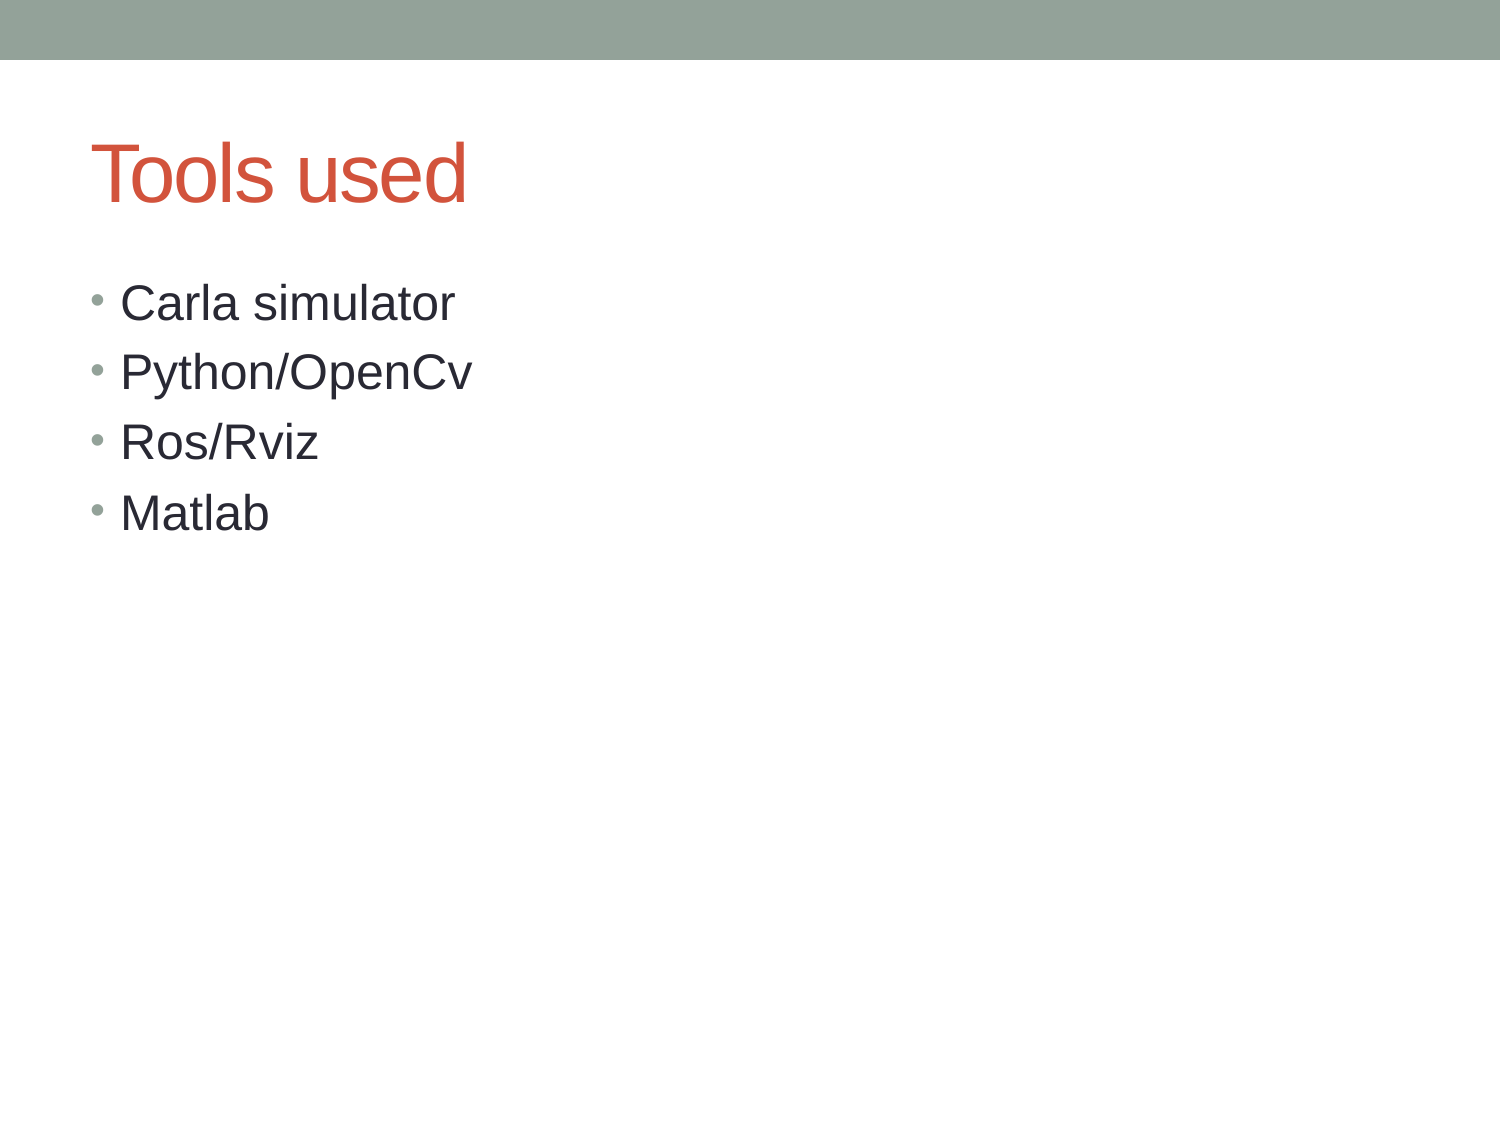

# Tools used
Carla simulator
Python/OpenCv
Ros/Rviz
Matlab